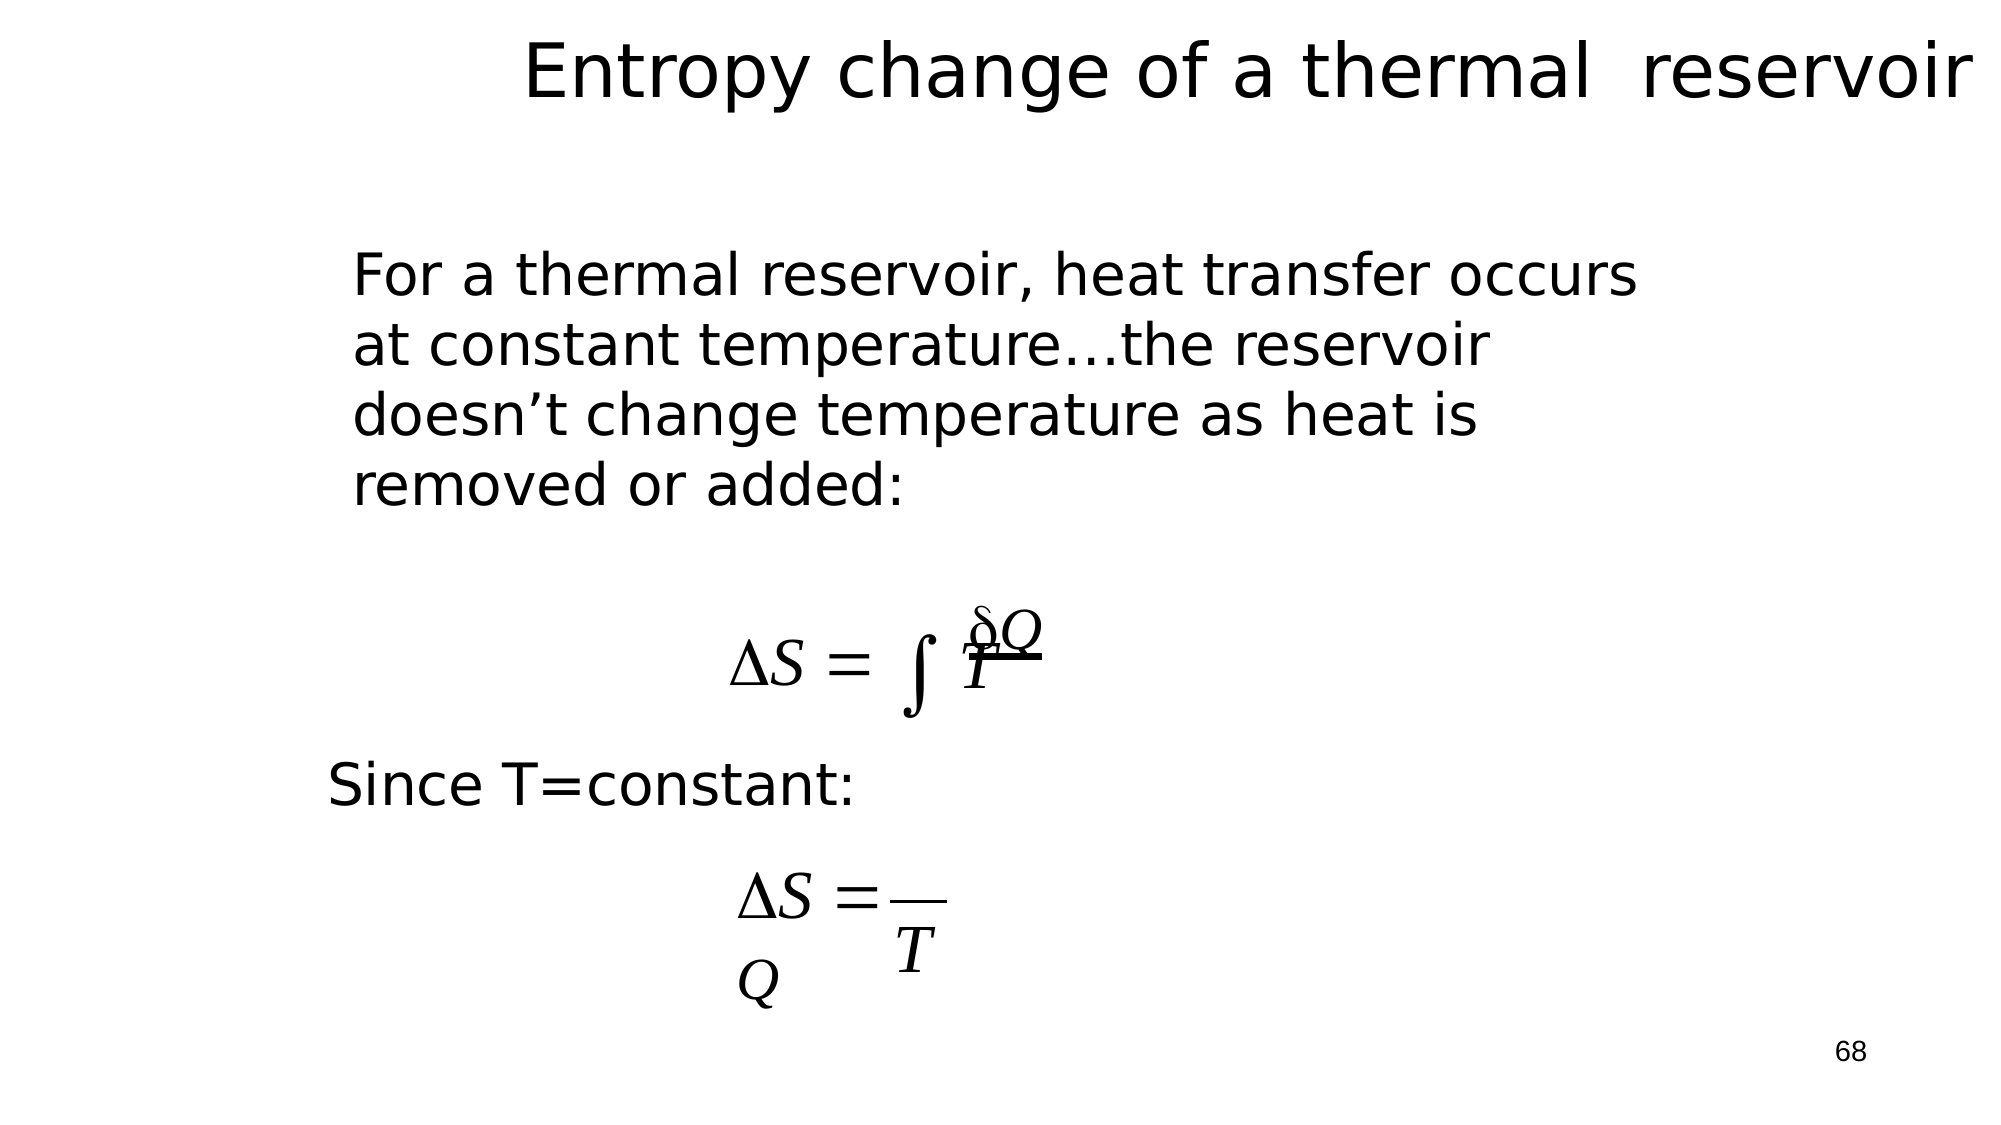

# Entropy change of a thermal  reservoir
For a thermal reservoir, heat transfer occurs  at constant temperature…the reservoir  doesn’t change temperature as heat is  removed or added:
ΔS = ∫ δQ
T
Since T=constant:
ΔS = Q

T
68